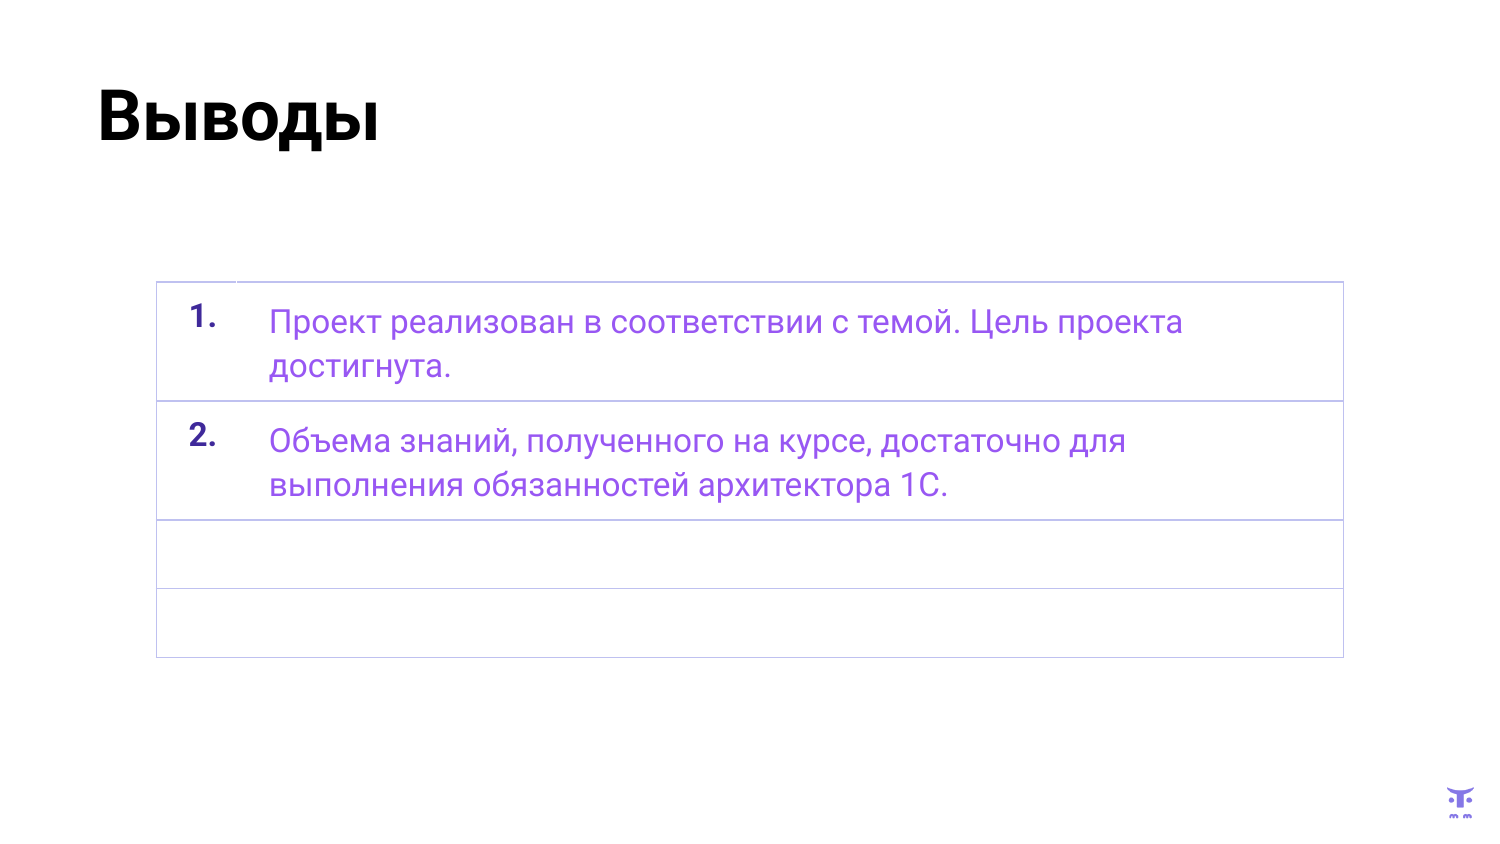

# Выводы

| 1. | Проект реализован в соответствии с темой. Цель проекта достигнута. |
| --- | --- |
| 2. | Объема знаний, полученного на курсе, достаточно для выполнения обязанностей архитектора 1С. |
|  |  |
|  |  |
Оцените работу над проектом и ответьте на вопросы:
У вас получилось достичь цели и выполнить все задачи?
Что далось легко, а с чем возникли трудности?
Сколько времени занял проект?
Насколько полезным оказался для вас проект от 1 до 10?
1 = я не научился ничему новому
10 = очень полезно, я получил новый опыт
Остались ли у вас вопросы по проекту?
Как вы планируете развиваться дальше?